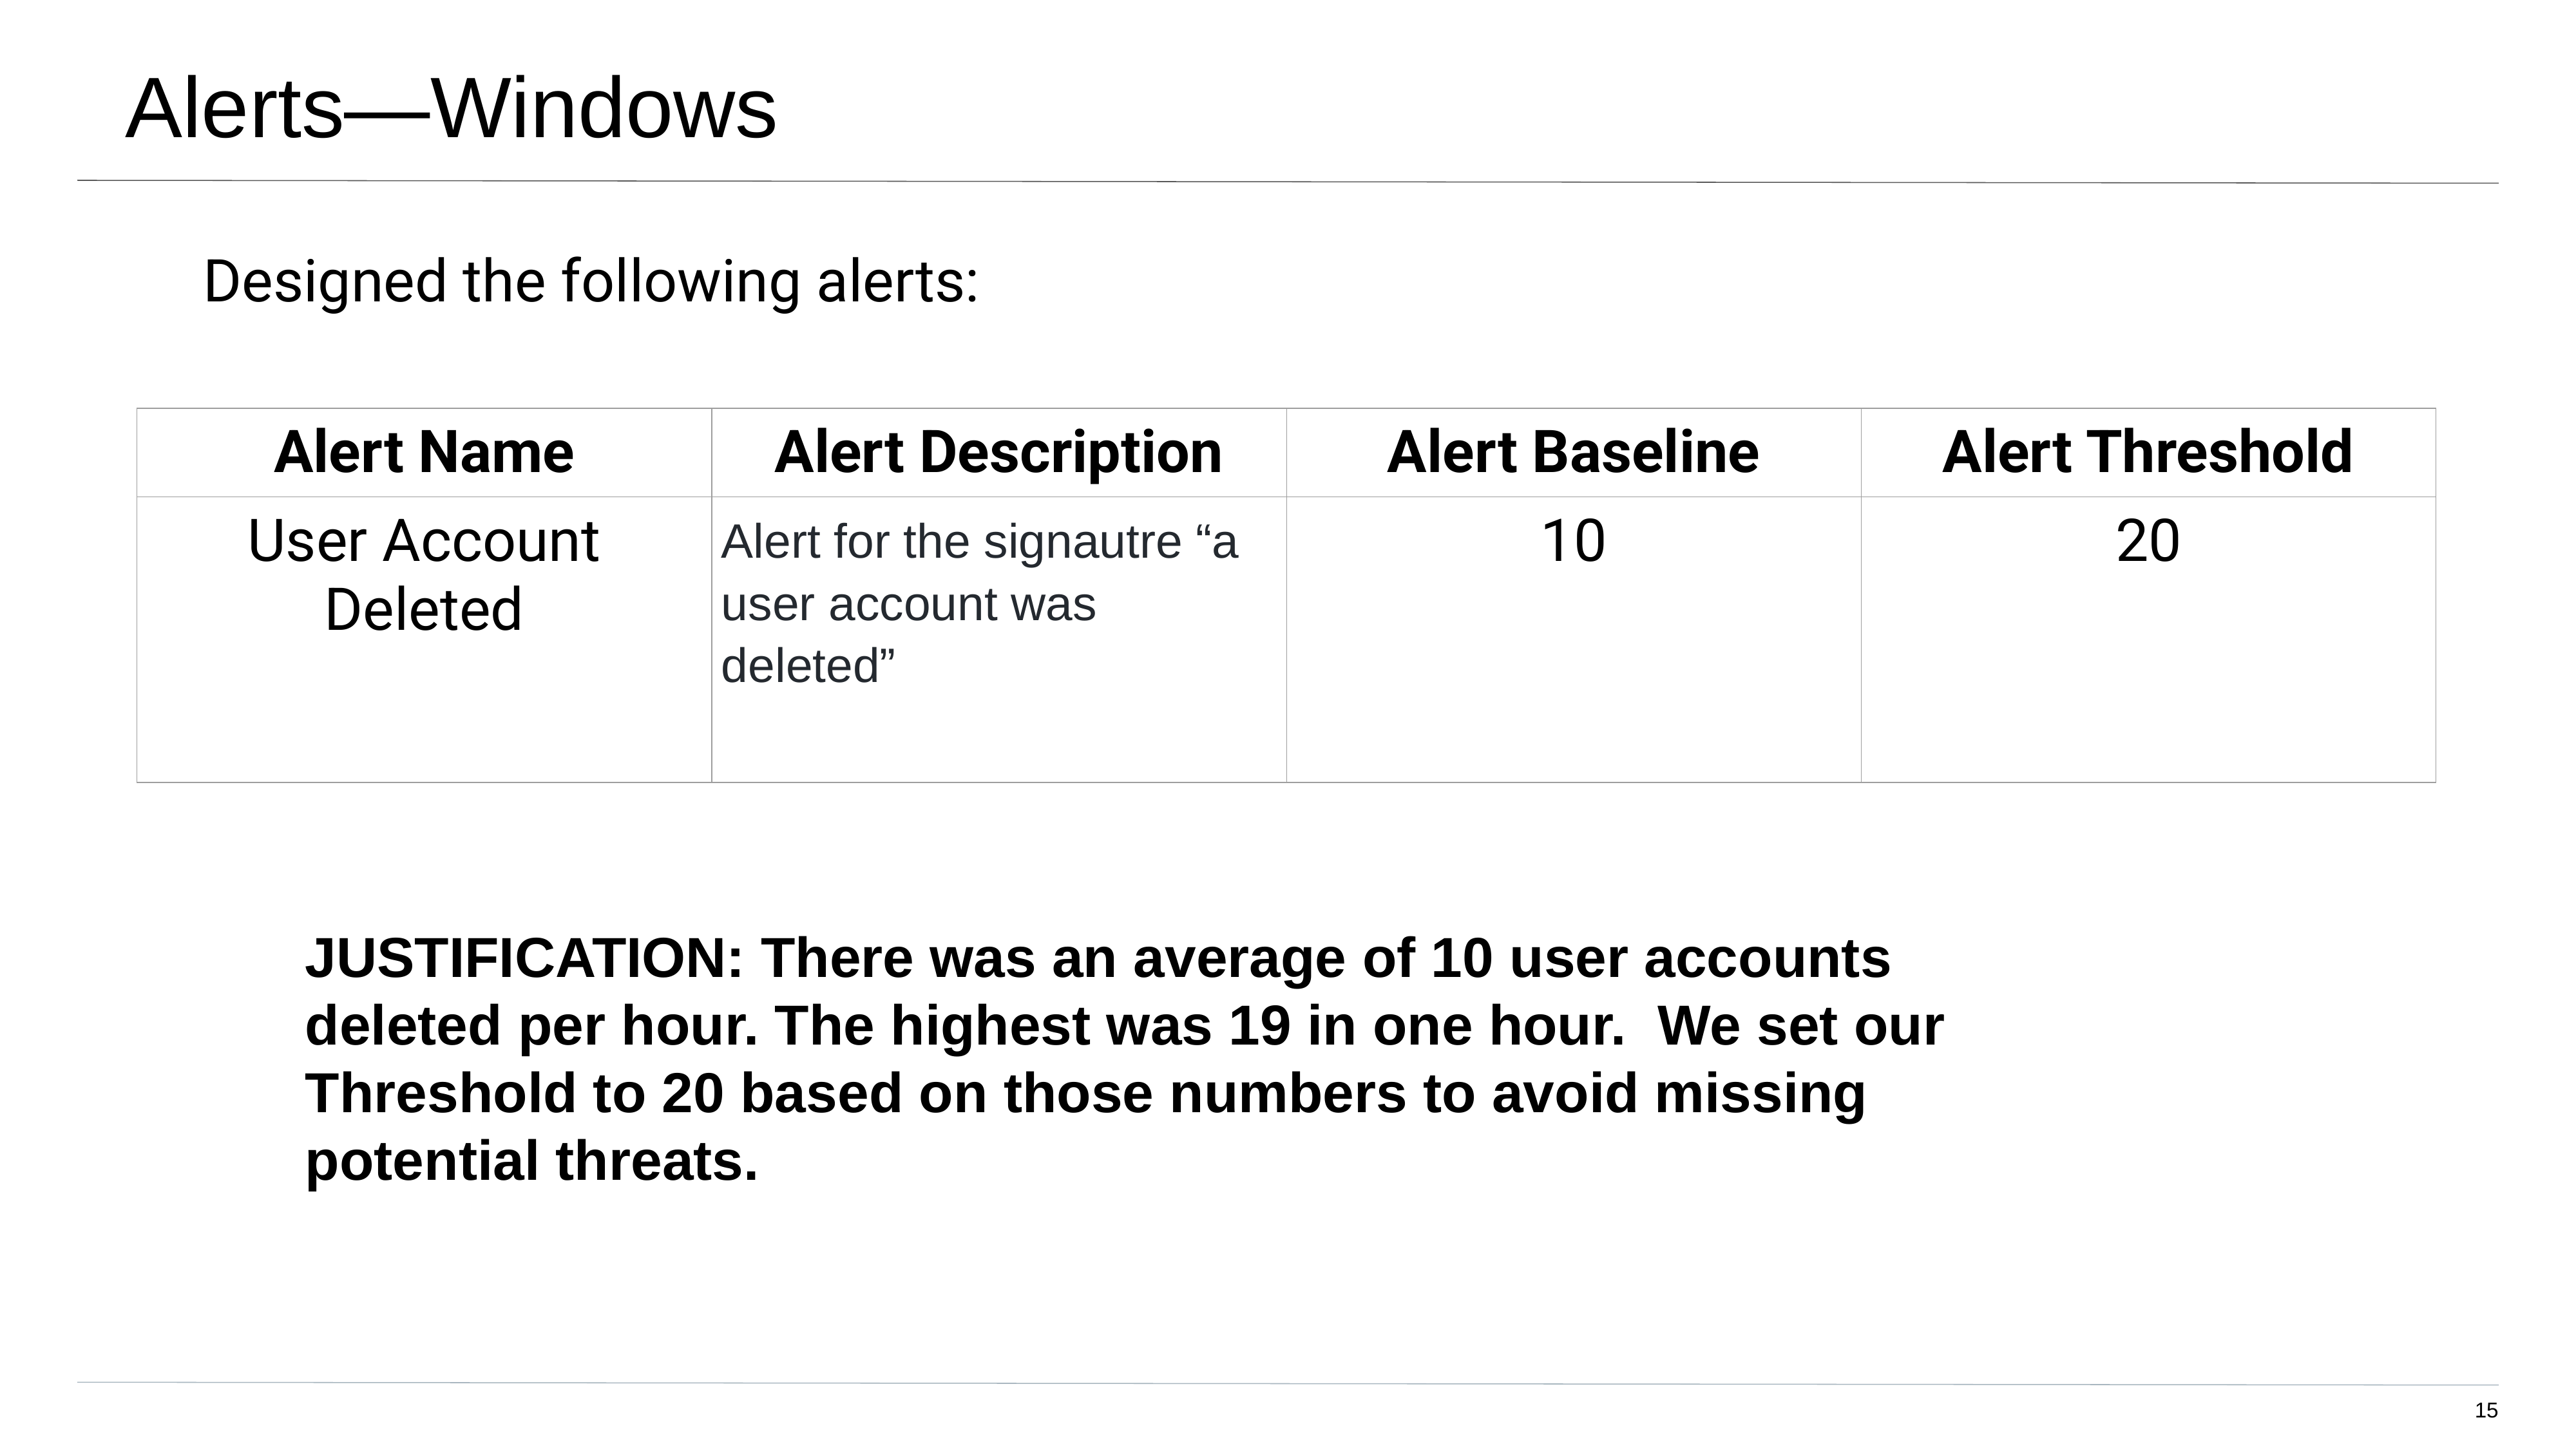

# Alerts—Windows
Designed the following alerts:

| Alert Name | Alert Description | Alert Baseline | Alert Threshold |
| --- | --- | --- | --- |
| User Account Deleted | Alert for the signautre “a user account was deleted” | 10 | 20 |
JUSTIFICATION: There was an average of 10 user accounts deleted per hour. The highest was 19 in one hour.  We set our Threshold to 20 based on those numbers to avoid missing potential threats.
15